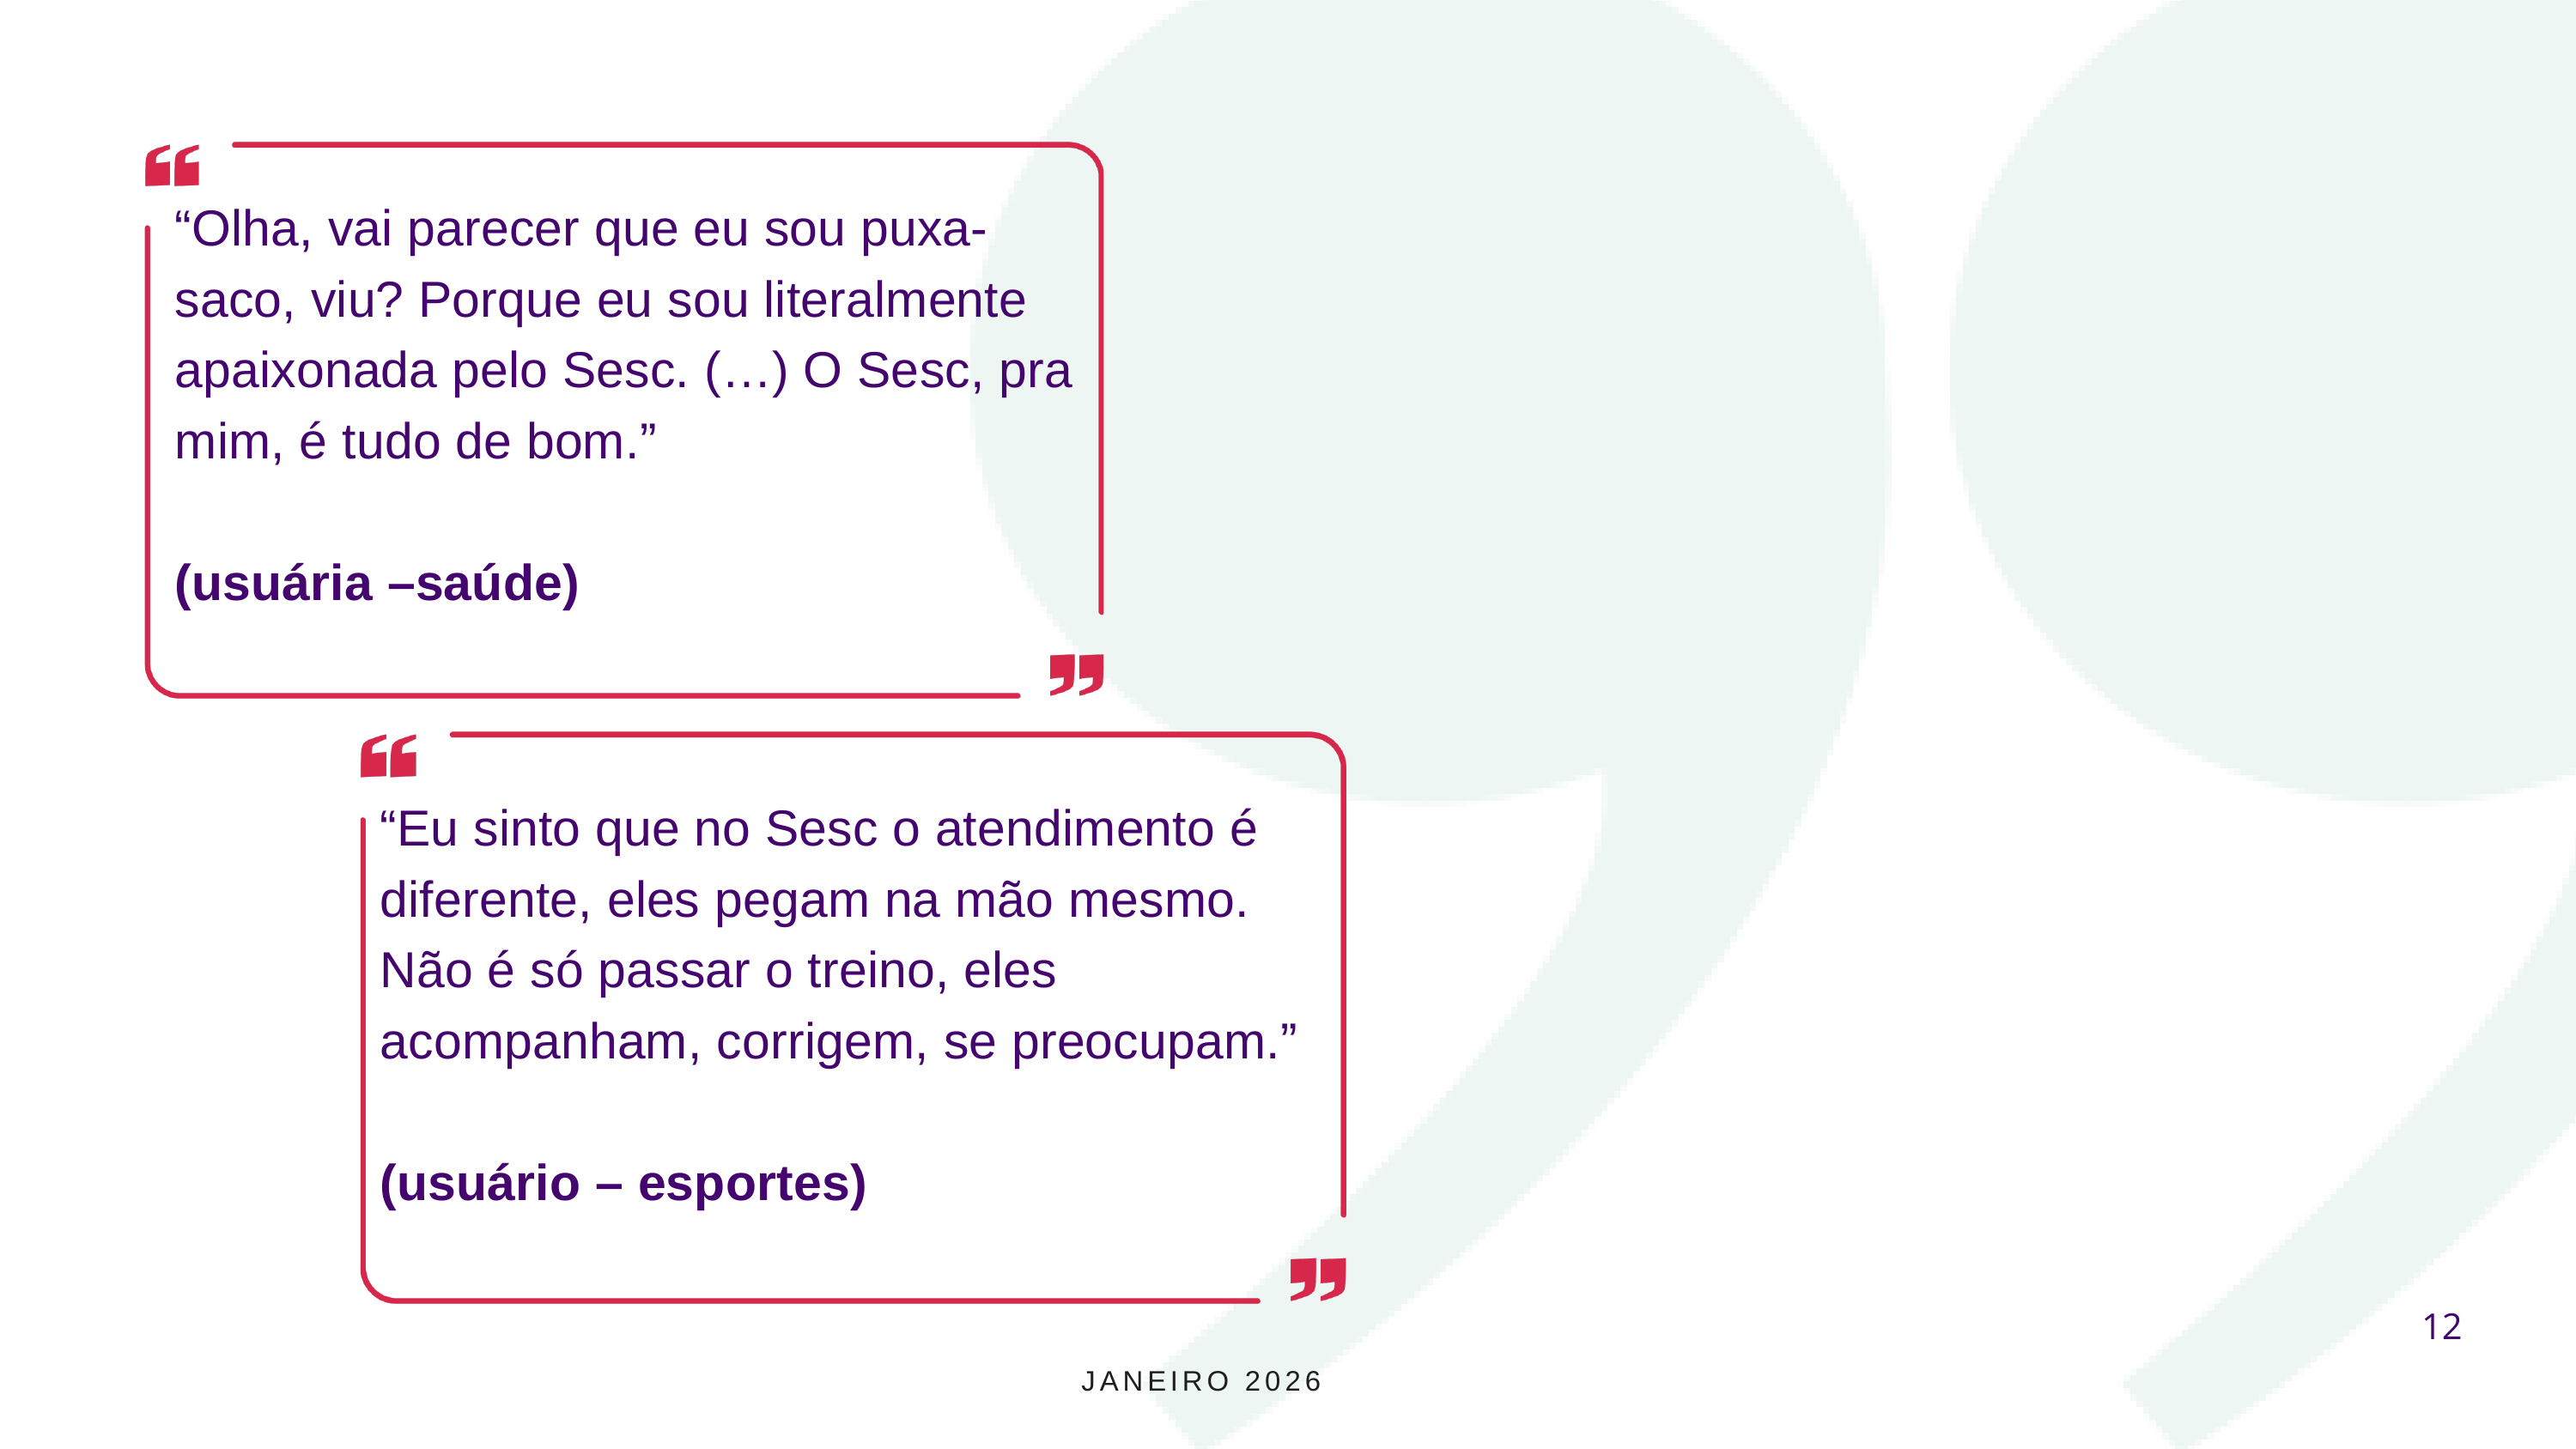

“Olha, vai parecer que eu sou puxa-saco, viu? Porque eu sou literalmente apaixonada pelo Sesc. (…) O Sesc, pra mim, é tudo de bom.”

(usuária –saúde)

“Eu sinto que no Sesc o atendimento é diferente, eles pegam na mão mesmo. Não é só passar o treino, eles acompanham, corrigem, se preocupam.”

(usuário – esportes)
12
JANEIRO 2026